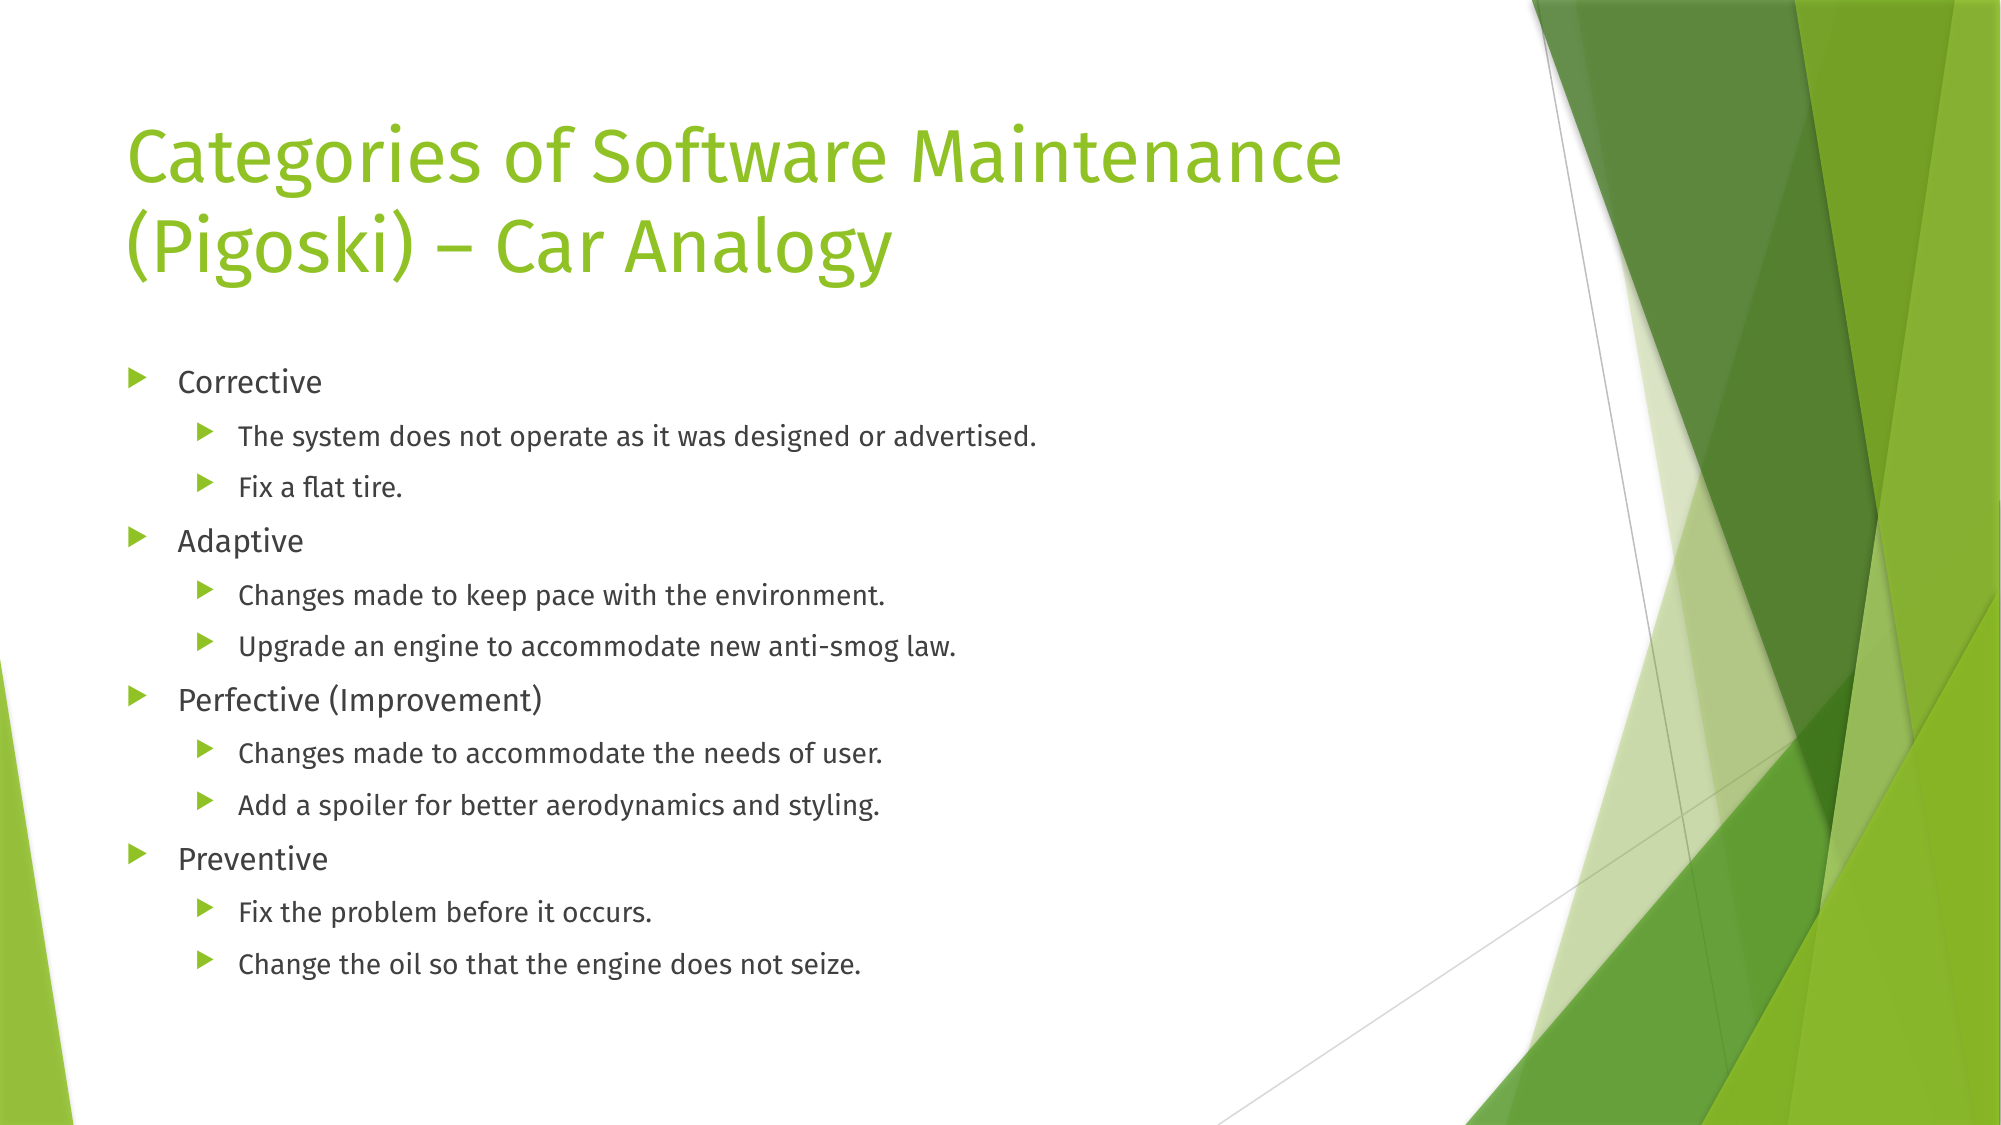

# Categories of Software Maintenance (Pigoski) – Car Analogy
Corrective
The system does not operate as it was designed or advertised.
Fix a flat tire.
Adaptive
Changes made to keep pace with the environment.
Upgrade an engine to accommodate new anti-smog law.
Perfective (Improvement)
Changes made to accommodate the needs of user.
Add a spoiler for better aerodynamics and styling.
Preventive
Fix the problem before it occurs.
Change the oil so that the engine does not seize.